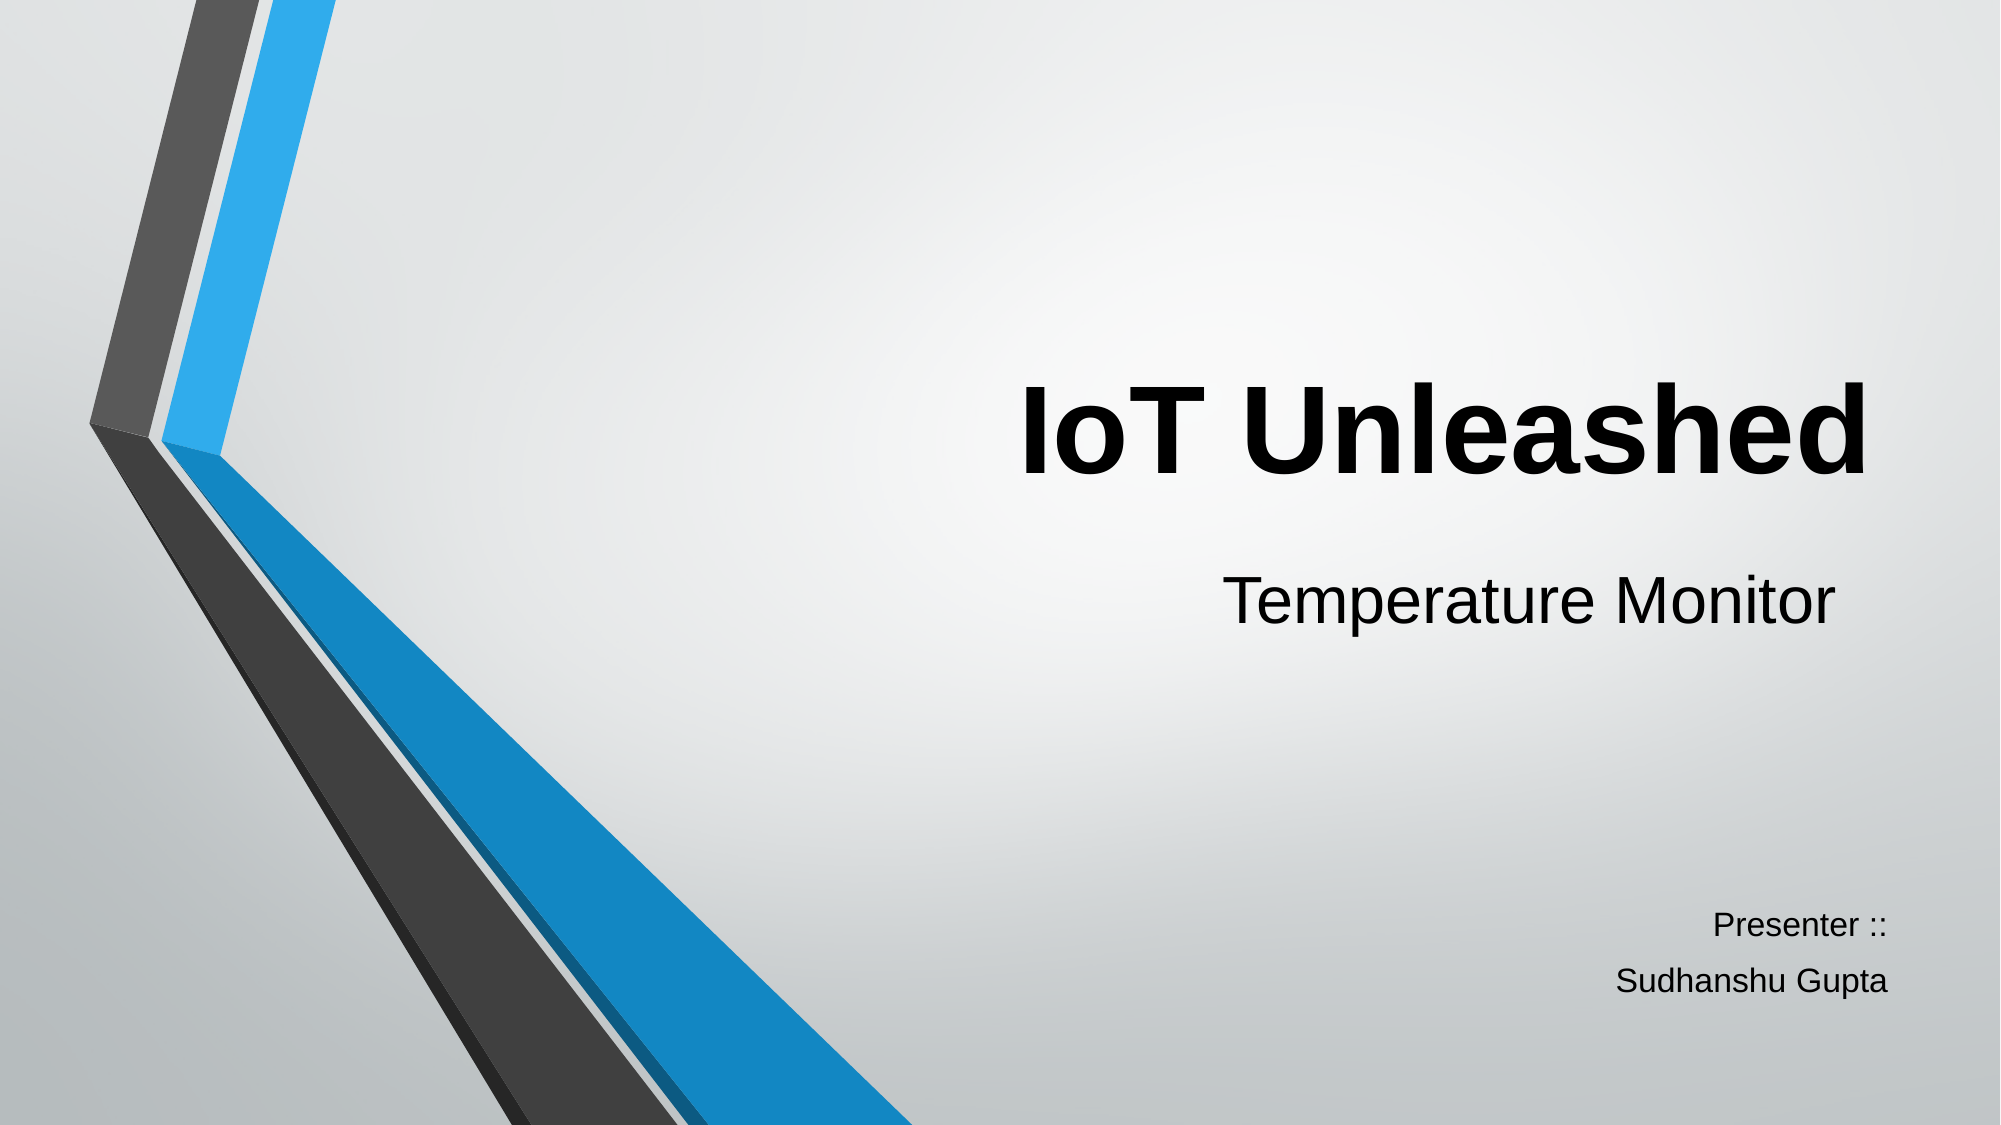

# IoT Unleashed Temperature Monitor

Presenter ::
Sudhanshu Gupta